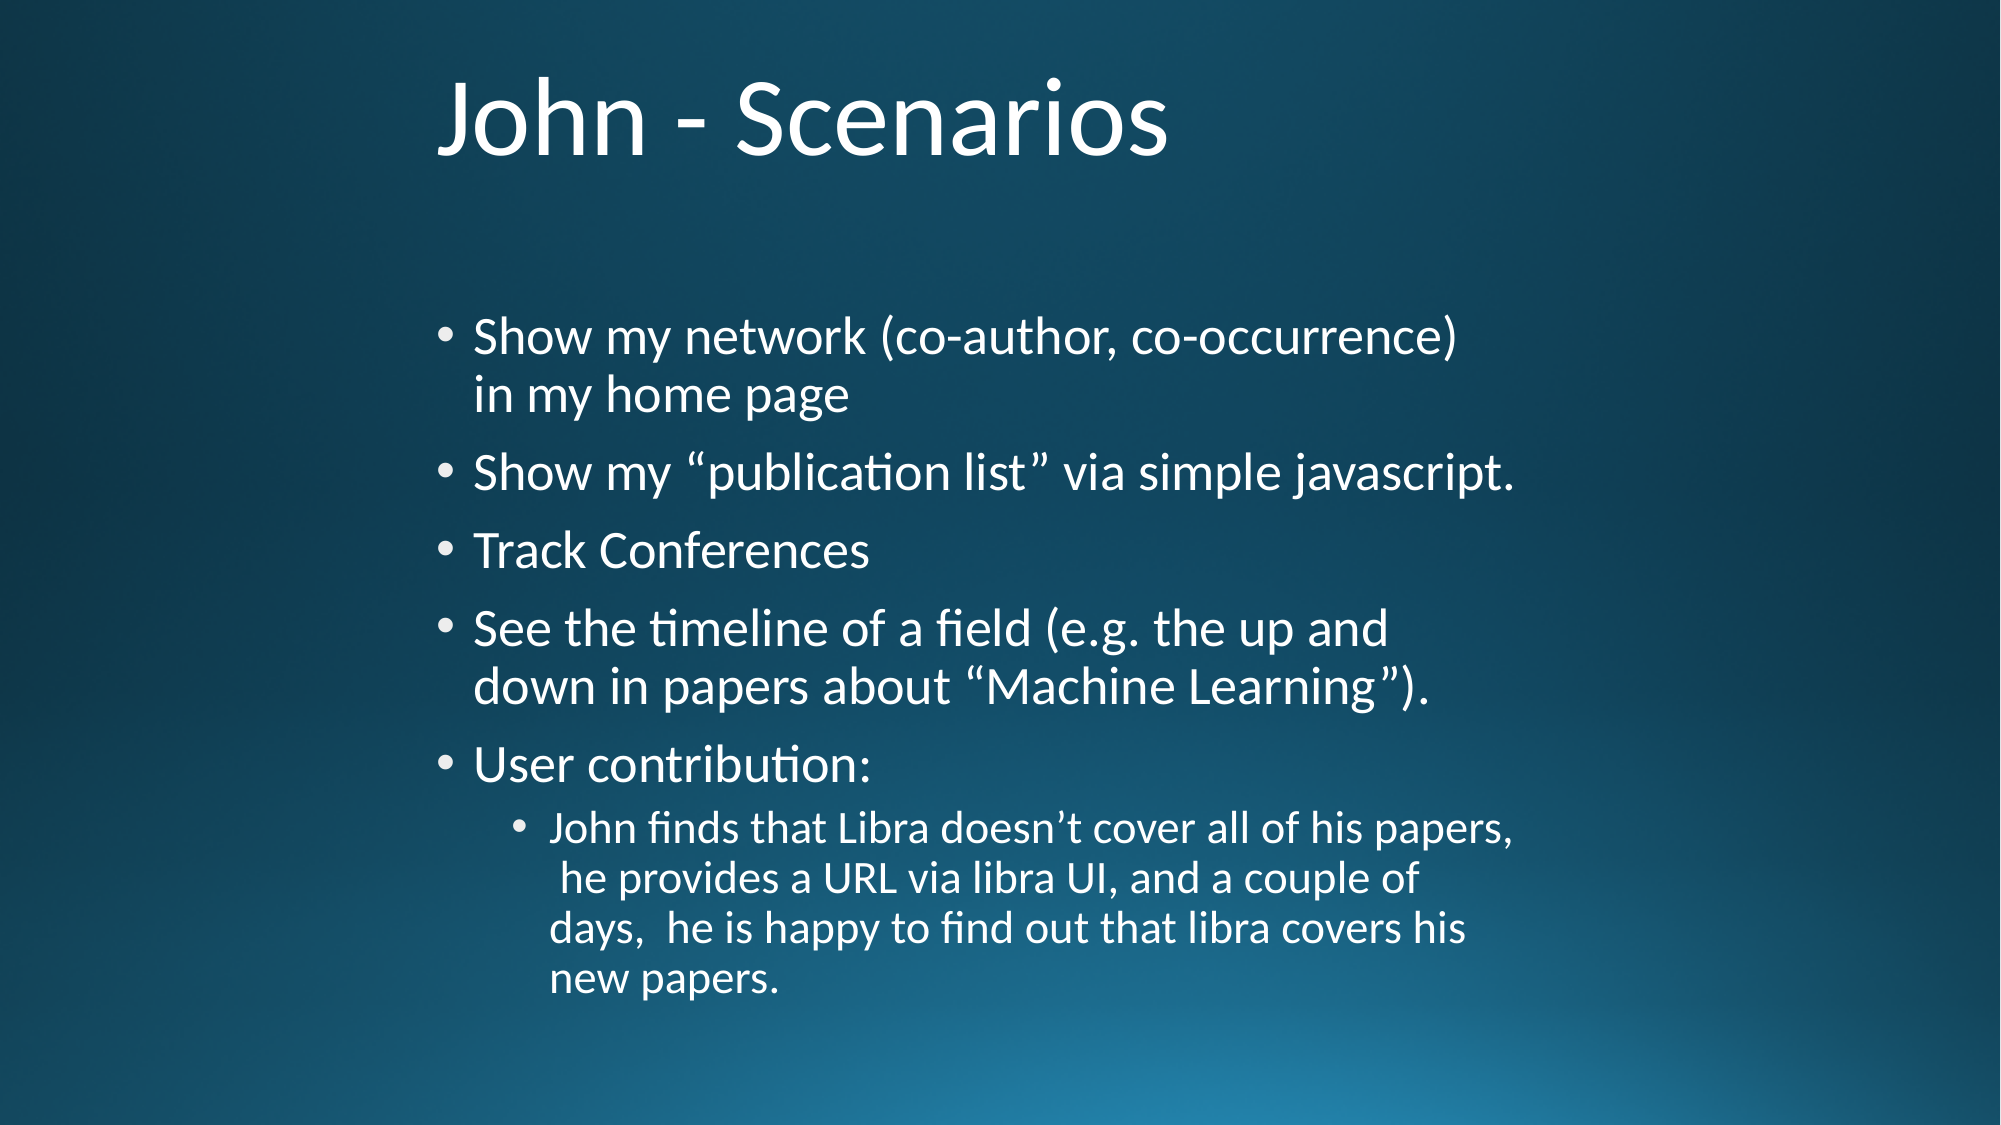

# John - Scenarios
Show my network (co-author, co-occurrence)  in my home page
Show my “publication list” via simple javascript.
Track Conferences
See the timeline of a field (e.g. the up and down in papers about “Machine Learning”).
User contribution:
John finds that Libra doesn’t cover all of his papers,  he provides a URL via libra UI, and a couple of days,  he is happy to find out that libra covers his new papers.